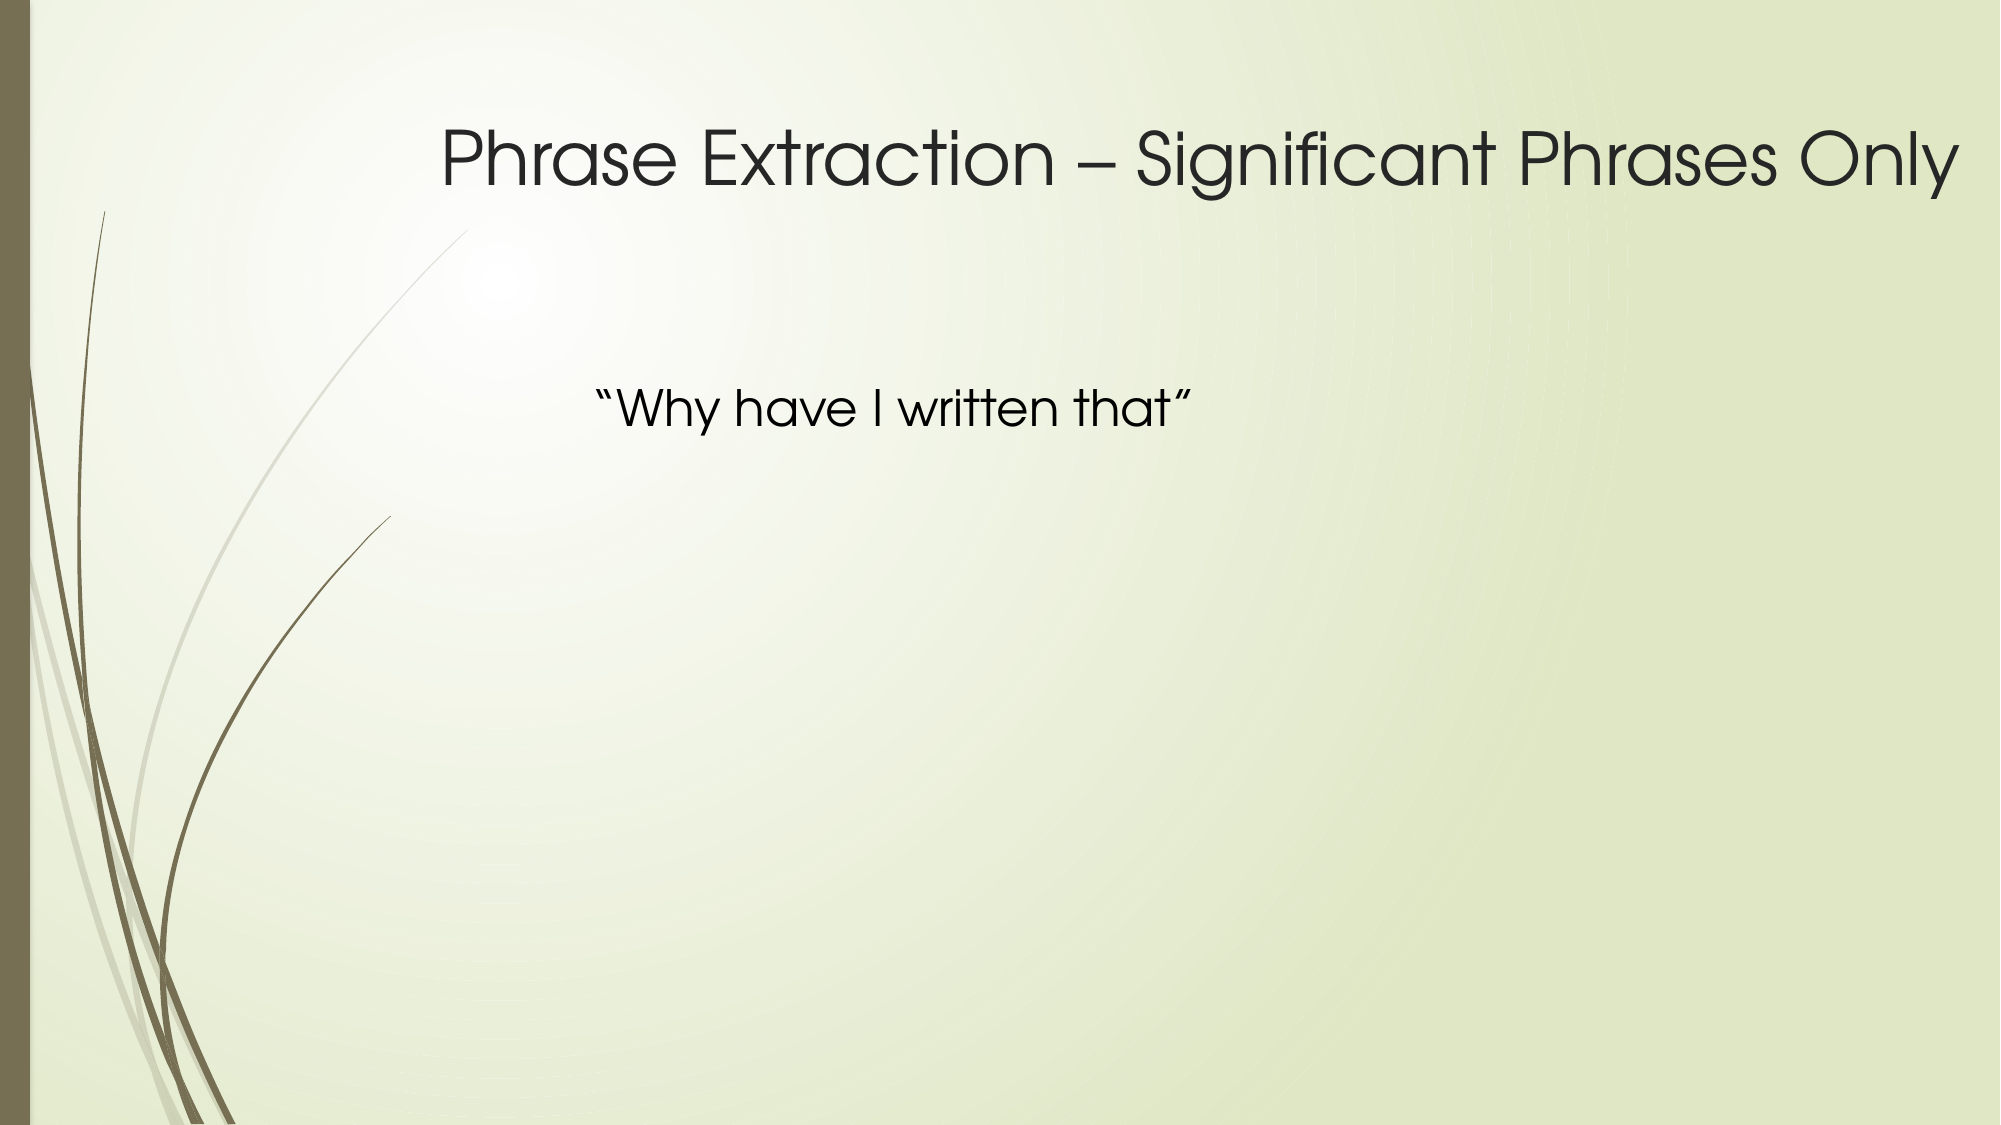

# Phrase Extraction – Significant Phrases Only
“Why have I written that”